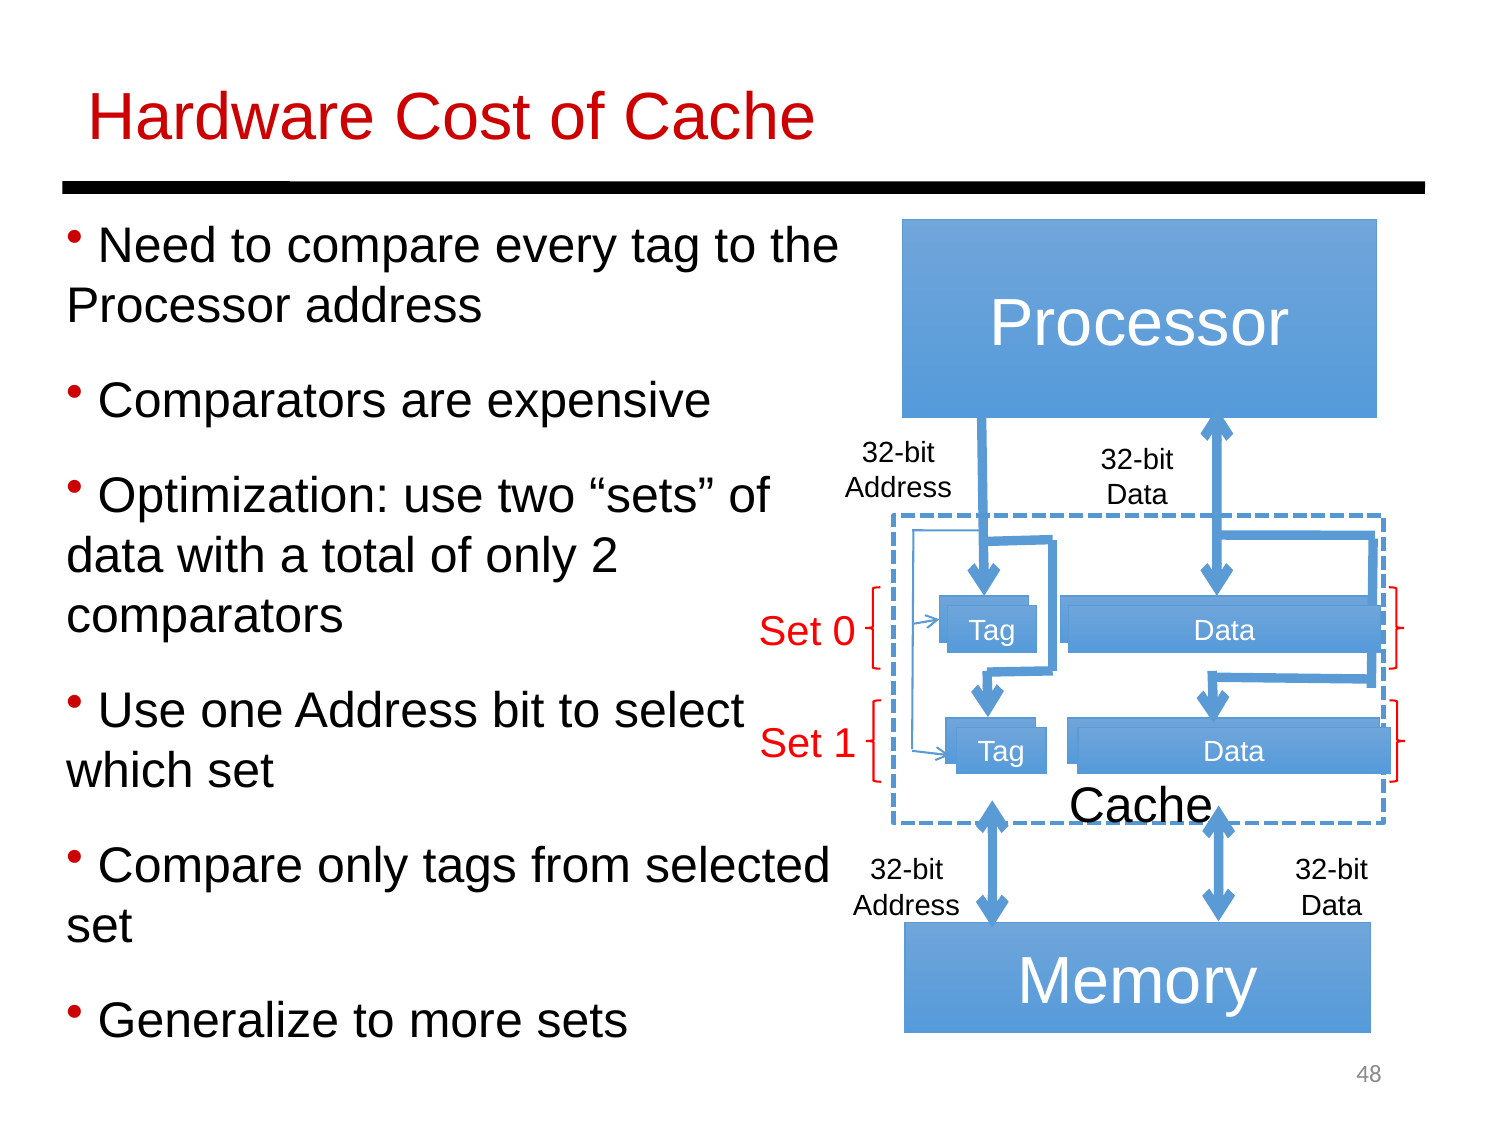

Hardware Cost of Cache

 Need to compare every tag to the Processor address

 Comparators are expensive

 Optimization: use two “sets” of data with a total of only 2 comparators

 Use one Address bit to select which set

 Compare only tags from selected set

 Generalize to more sets
Processor
32-bit
Address
32-bit
Data

Set 0

Set 1
Tag
Data
Tag
Data
Tag
Data
Tag
Data
Cache
32-bit
Address
32-bit
Data
Memory
48